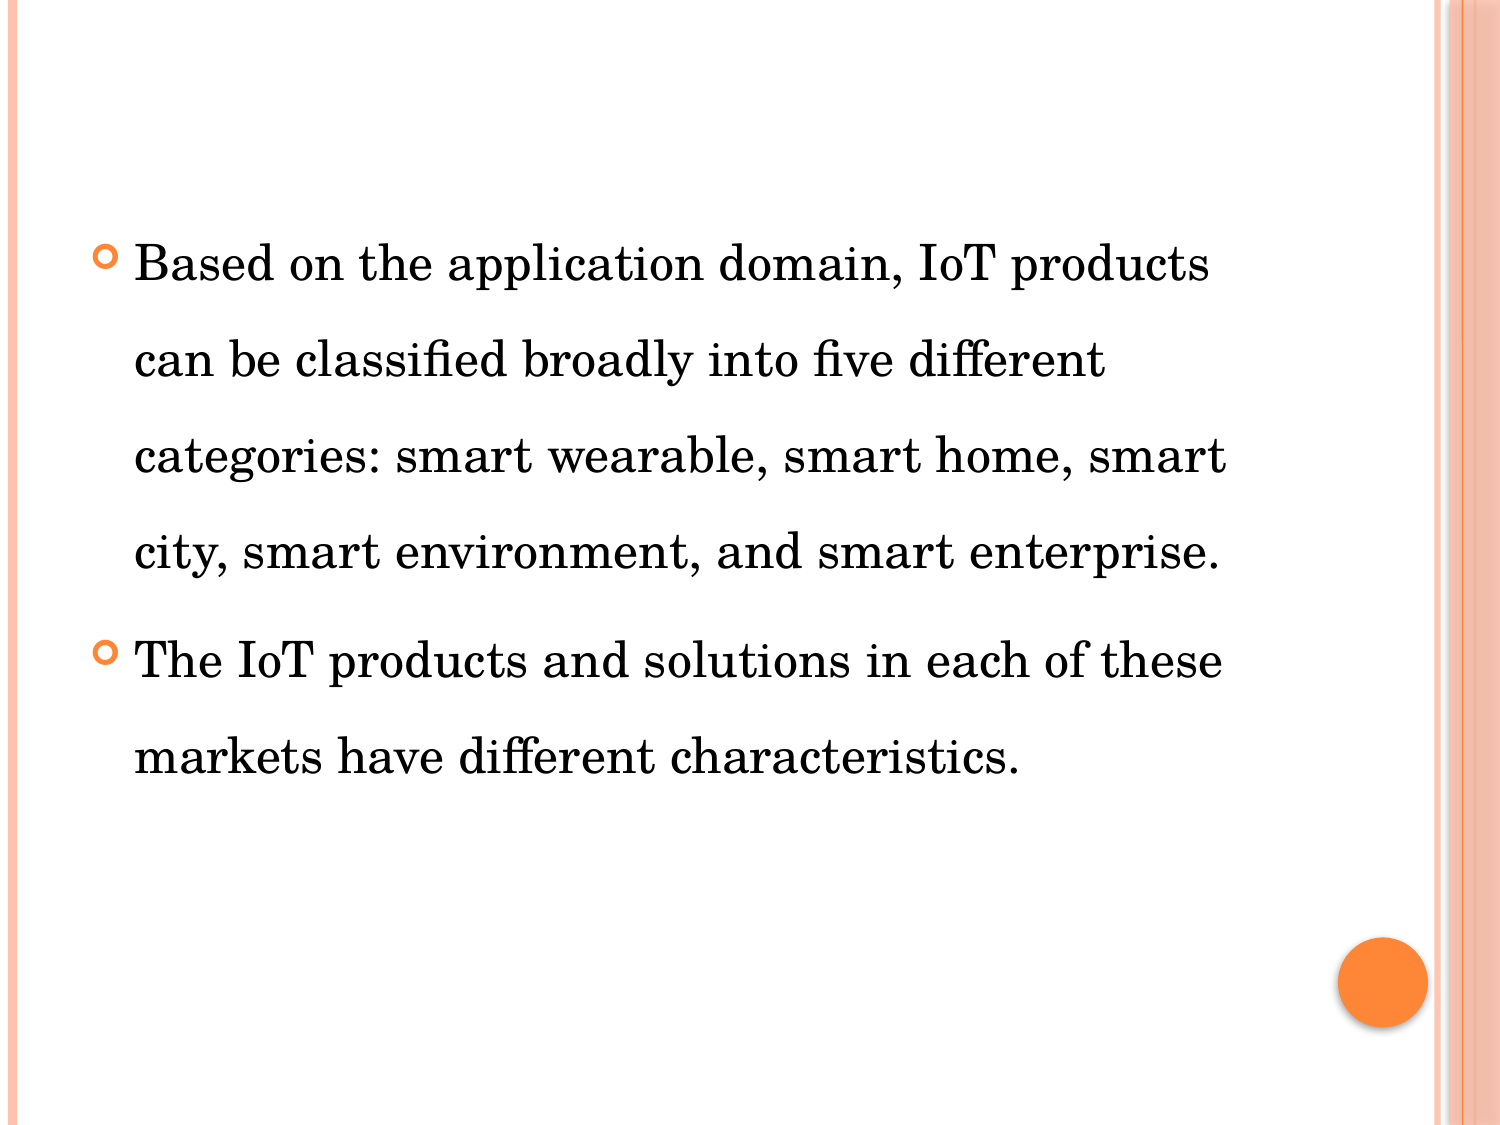

Based on the application domain, IoT products can be classified broadly into five different categories: smart wearable, smart home, smart city, smart environment, and smart enterprise.
The IoT products and solutions in each of these markets have different characteristics.